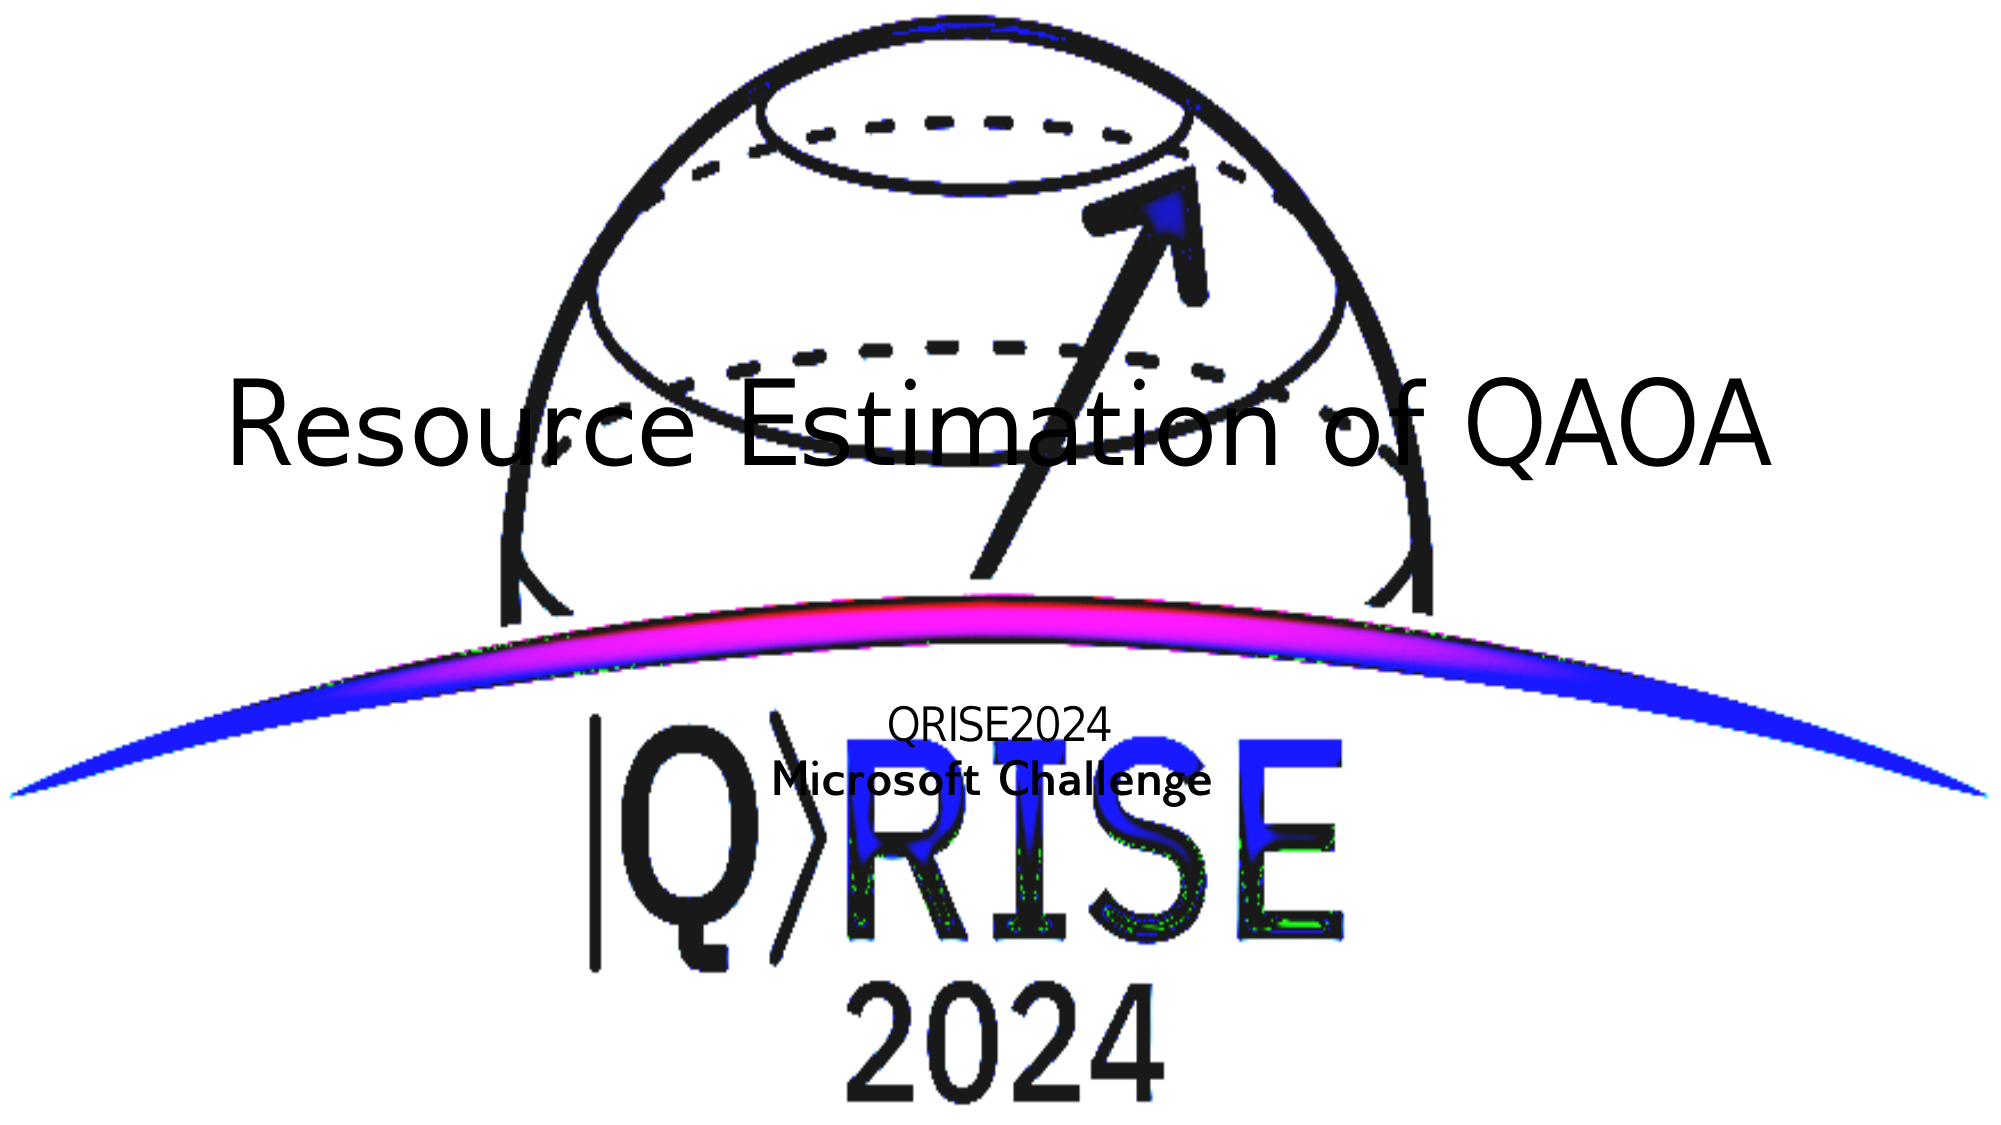

# Resource Estimation of QAOA
QRISE2024
Microsoft Challenge